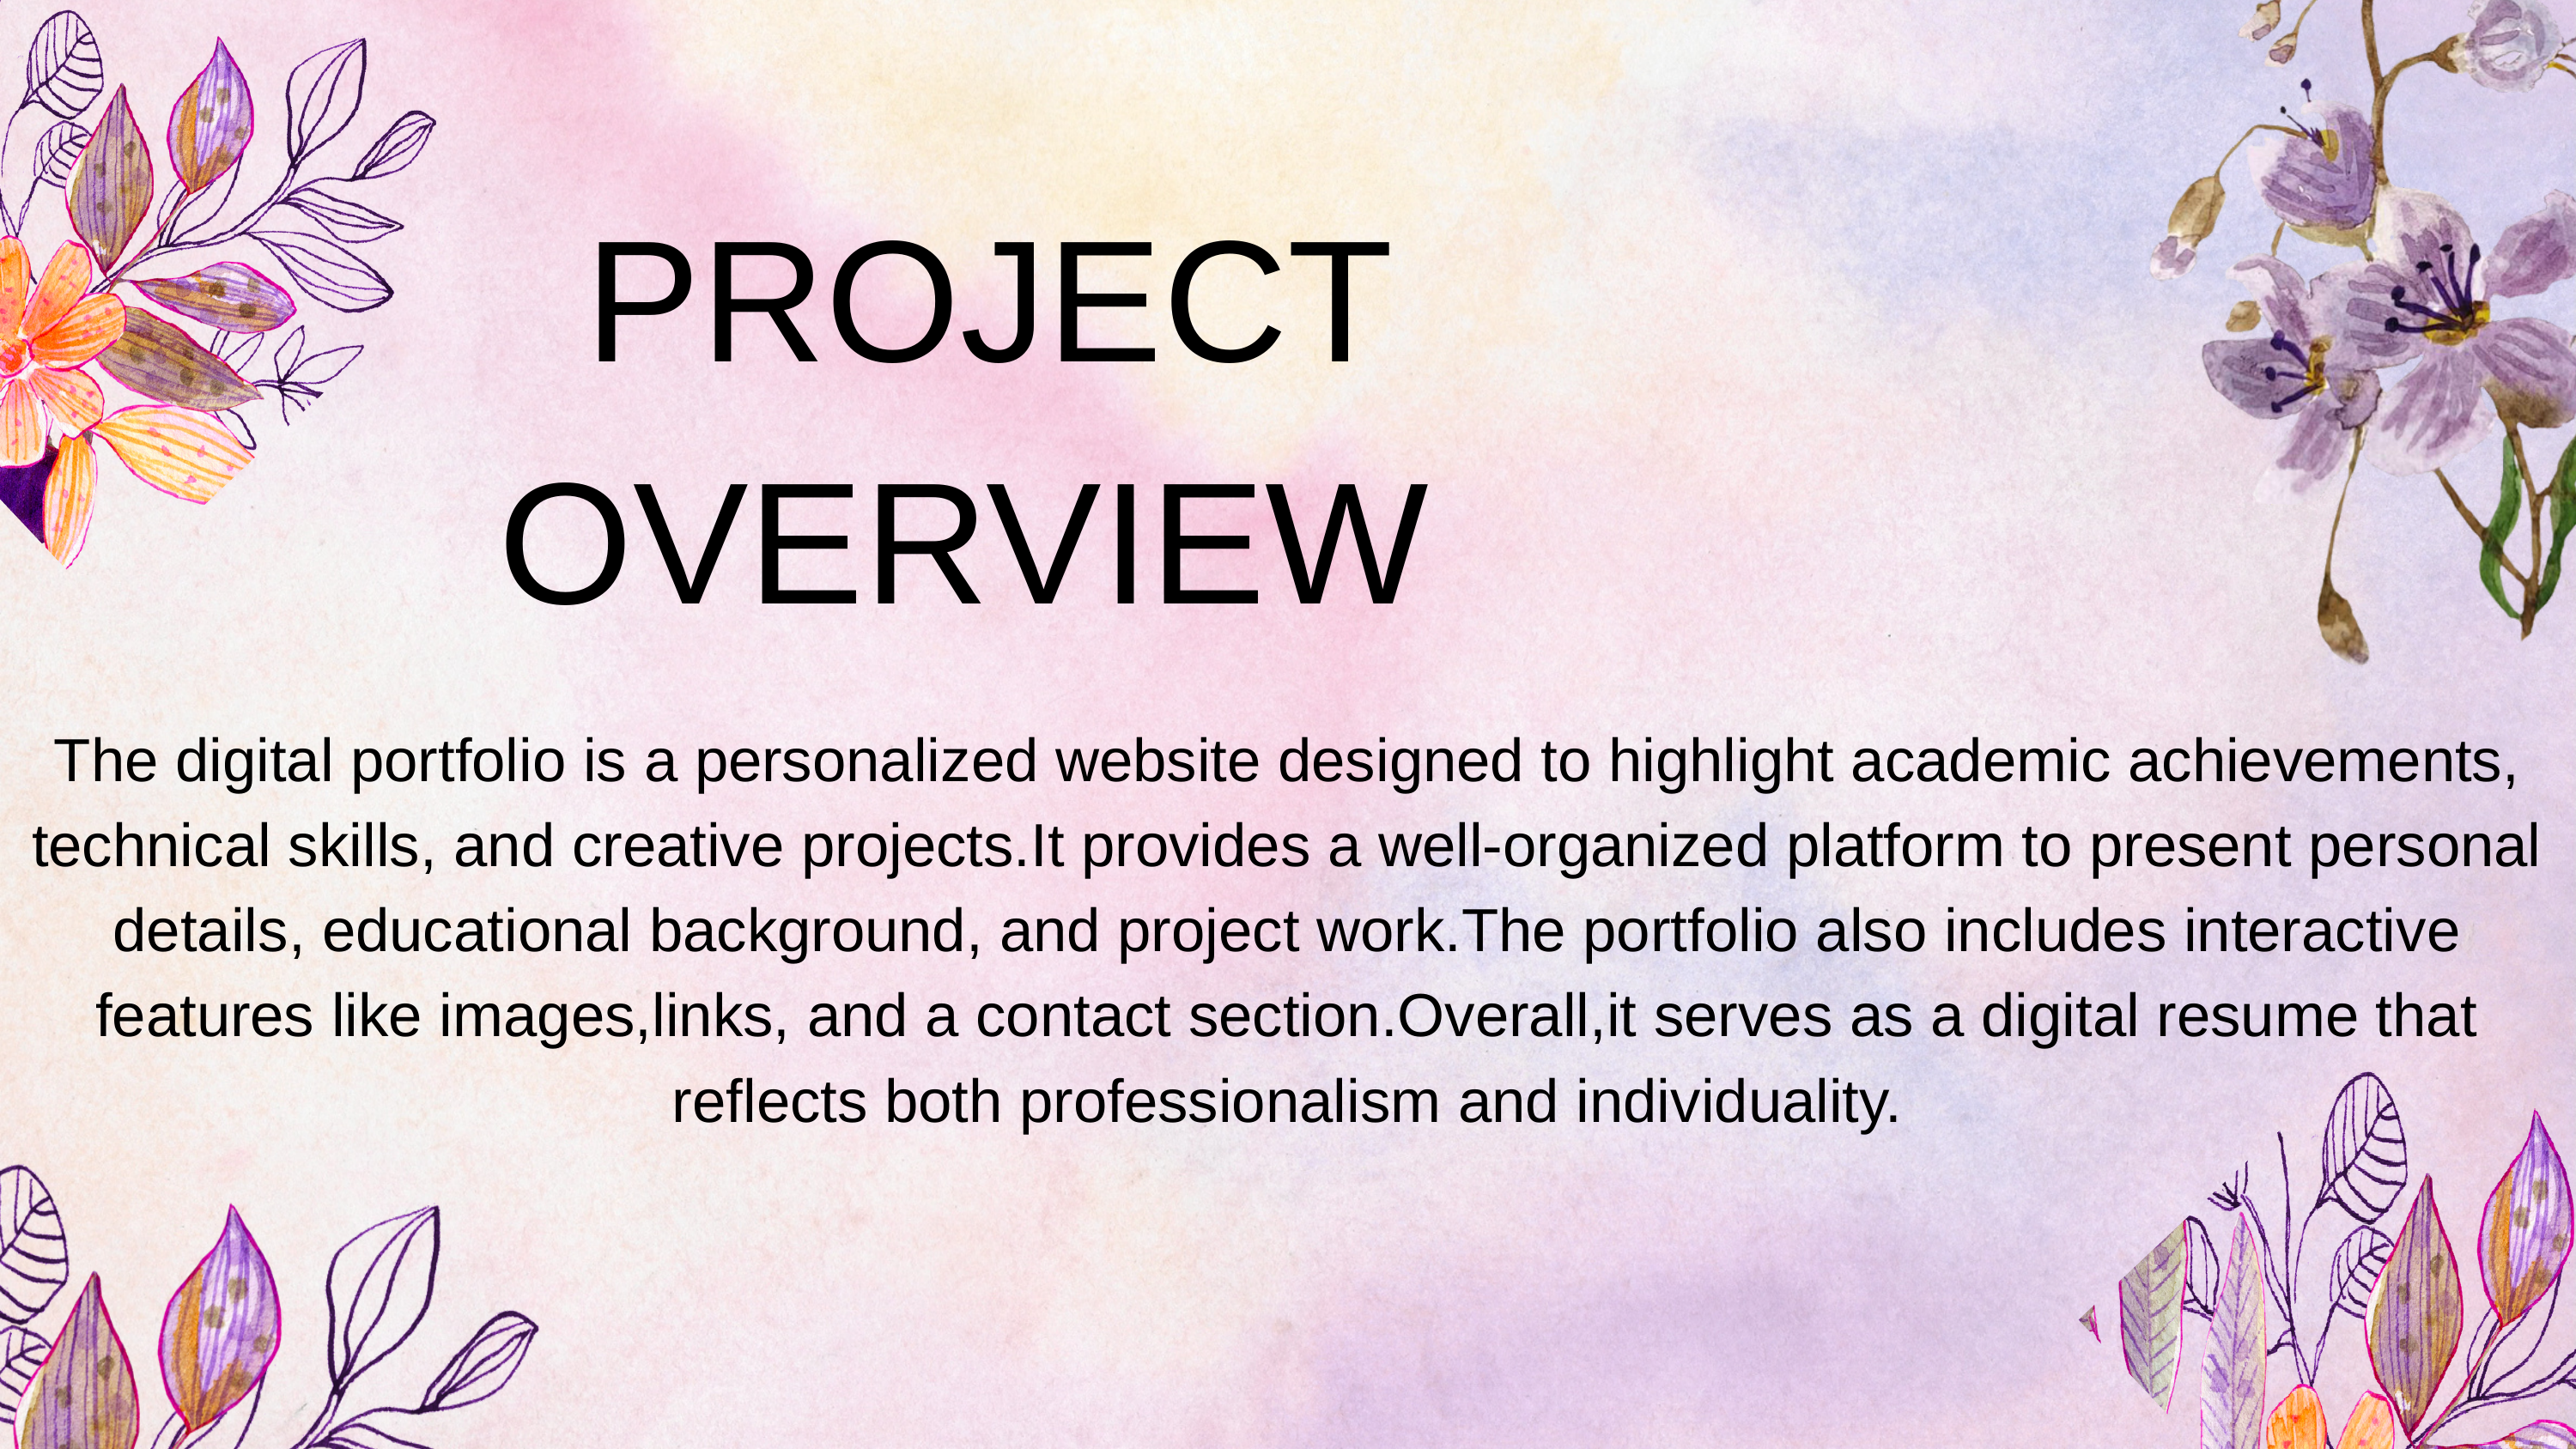

PROJECT OVERVIEW
The digital portfolio is a personalized website designed to highlight academic achievements, technical skills, and creative projects.It provides a well-organized platform to present personal details, educational background, and project work.The portfolio also includes interactive features like images,links, and a contact section.Overall,it serves as a digital resume that reflects both professionalism and individuality.